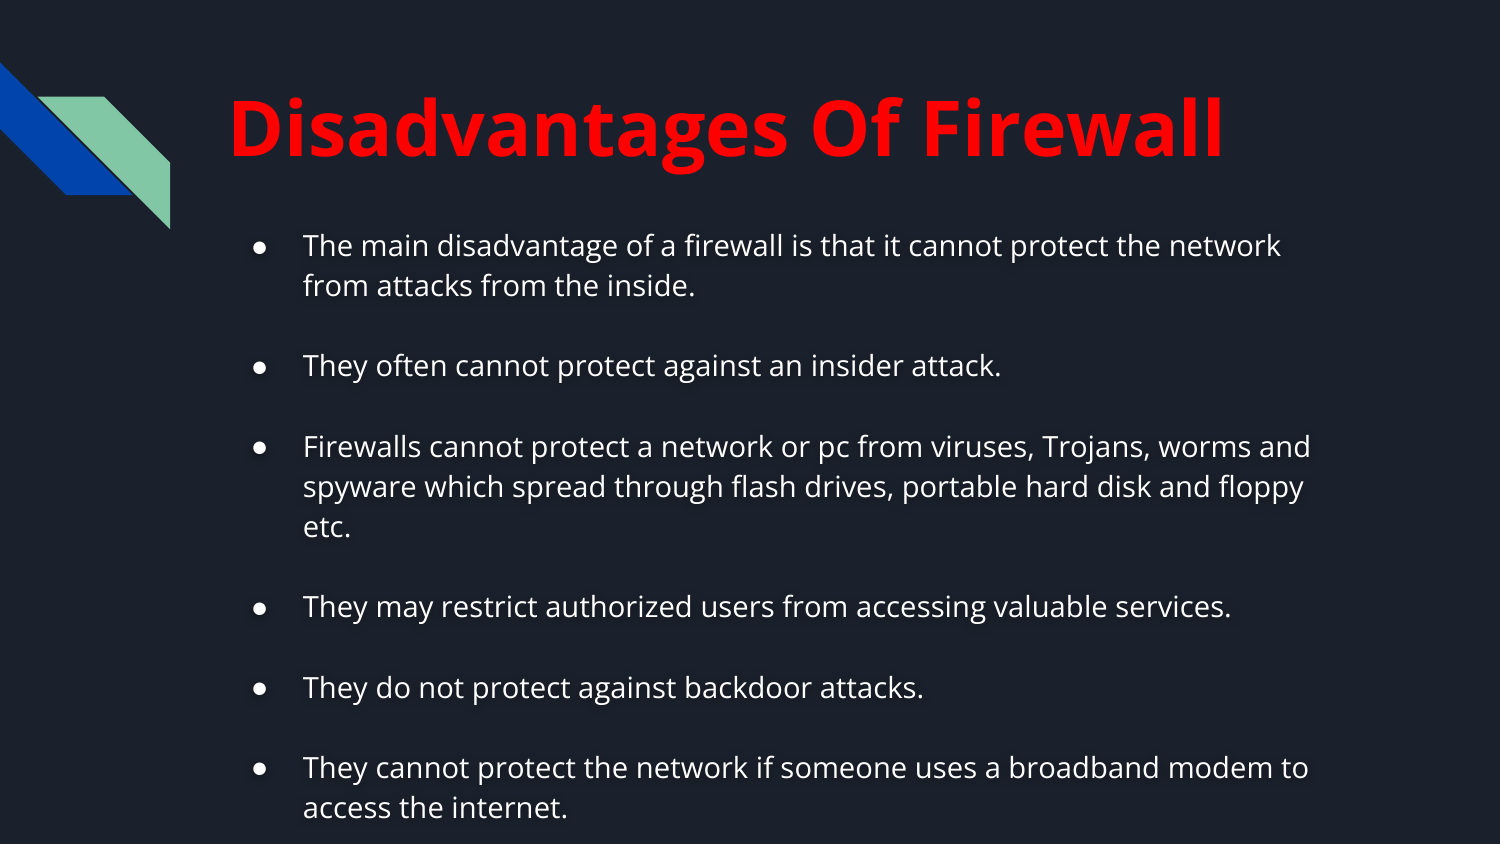

# Disadvantages Of Firewall
The main disadvantage of a firewall is that it cannot protect the network from attacks from the inside.

They often cannot protect against an insider attack.

Firewalls cannot protect a network or pc from viruses, Trojans, worms and spyware which spread through flash drives, portable hard disk and floppy etc.

They may restrict authorized users from accessing valuable services.

They do not protect against backdoor attacks.

They cannot protect the network if someone uses a broadband modem to access the internet.